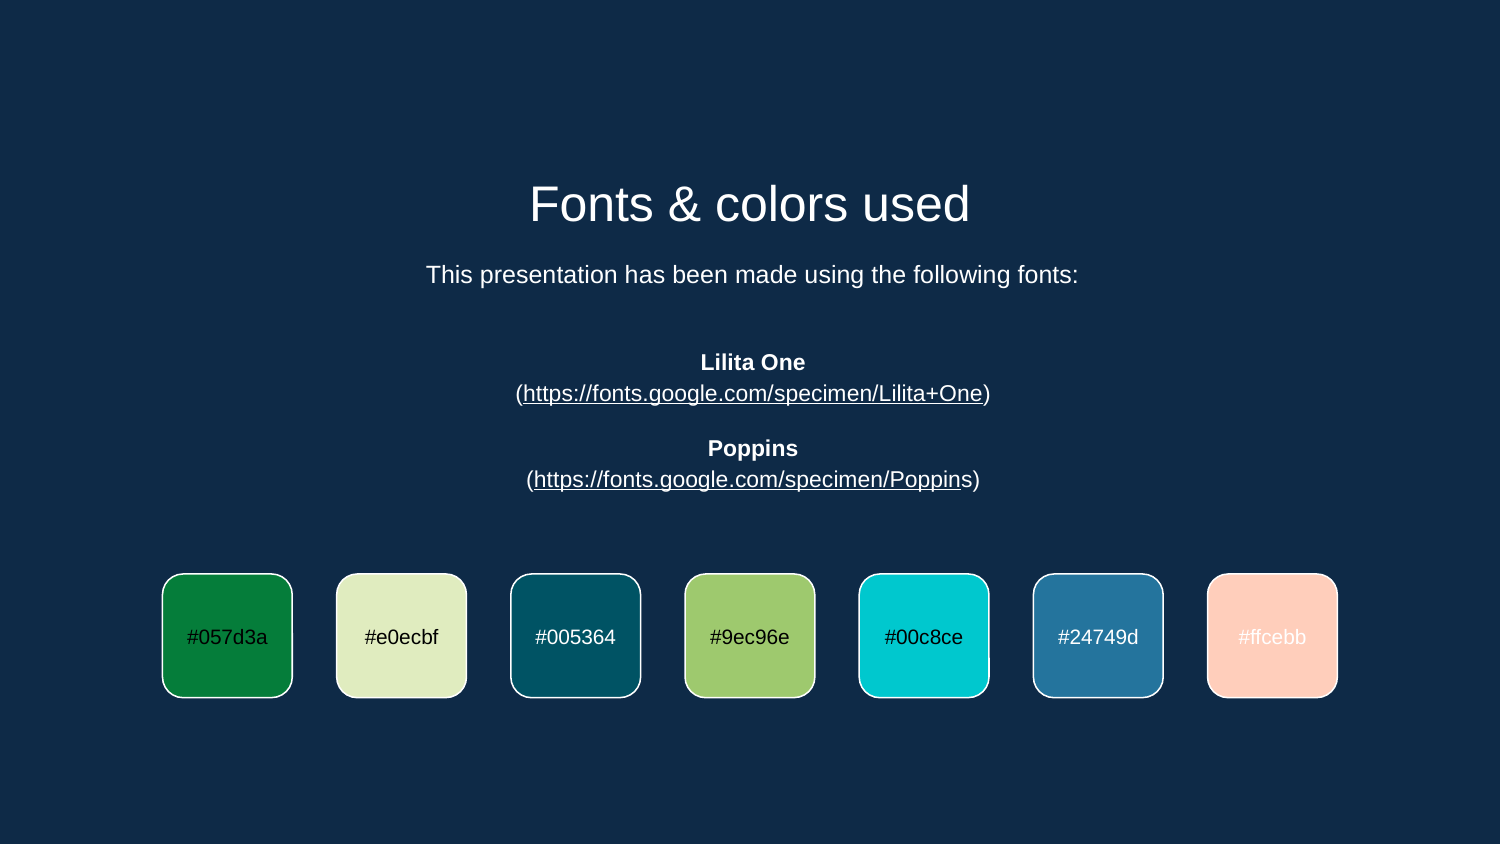

Fonts & colors used
This presentation has been made using the following fonts:

Lilita One
(https://fonts.google.com/specimen/Lilita+One)

Poppins
(https://fonts.google.com/specimen/Poppins)

#057d3a
#e0ecbf
#005364
#9ec96e
#00c8ce
#24749d
#ffcebb